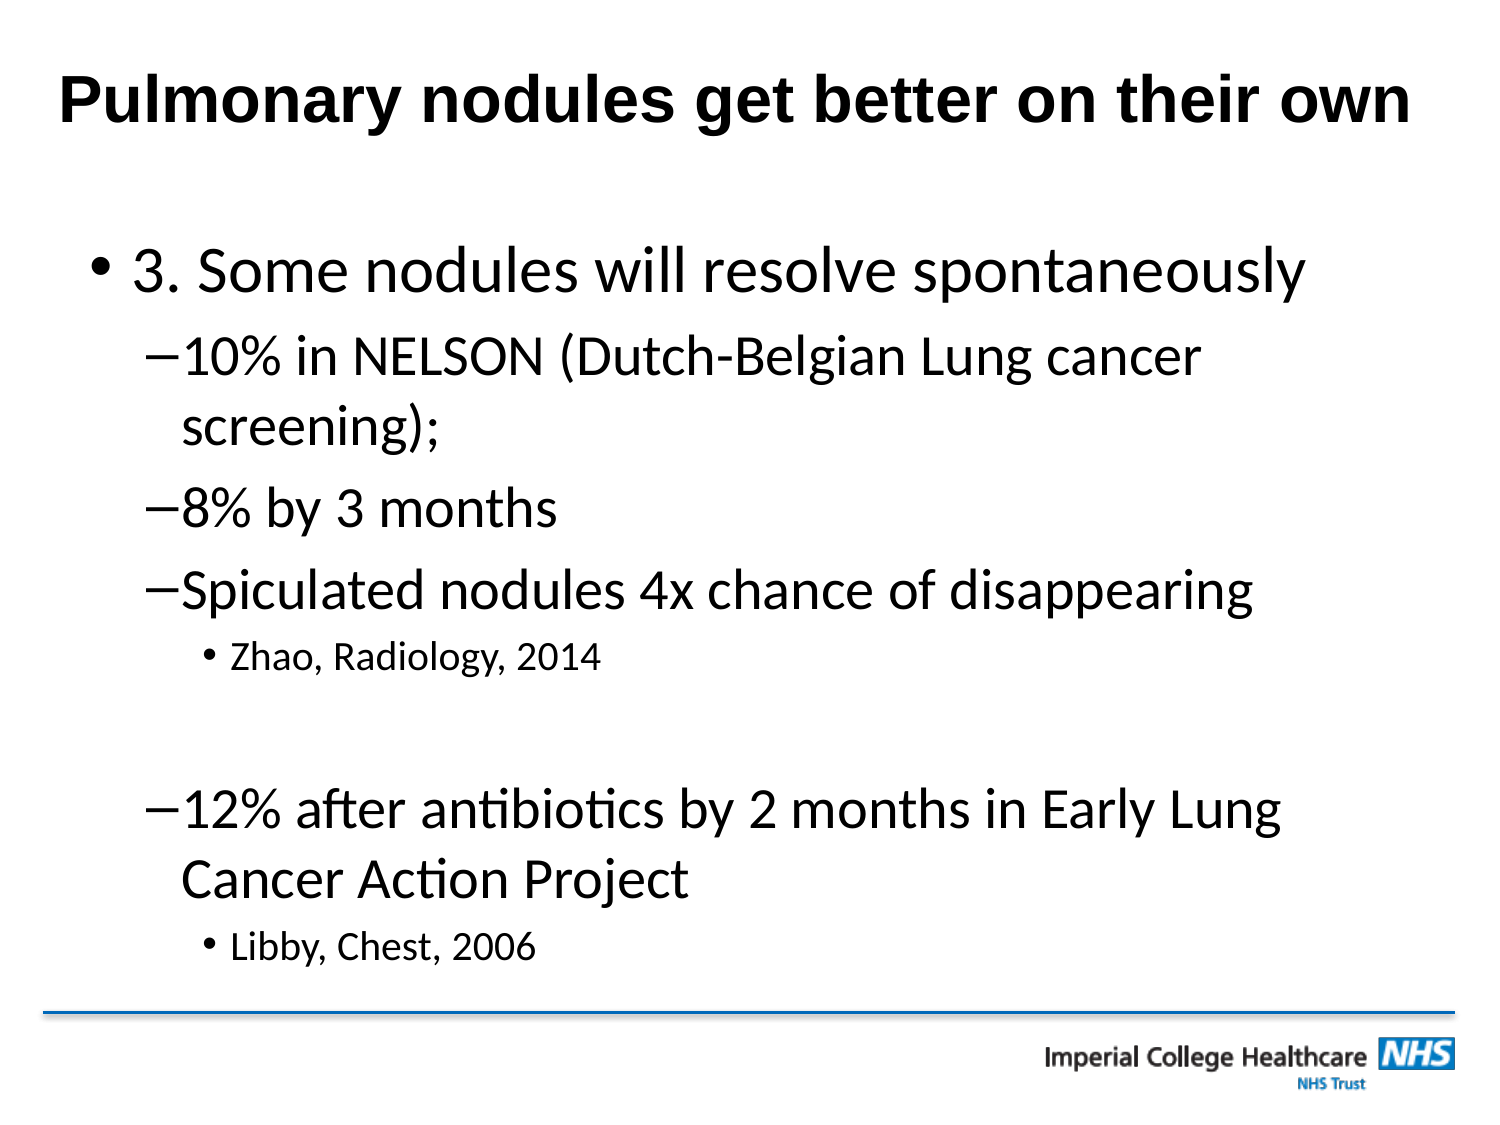

# Pulmonary nodules get better on their own
3. Some nodules will resolve spontaneously
10% in NELSON (Dutch-Belgian Lung cancer screening);
8% by 3 months
Spiculated nodules 4x chance of disappearing
Zhao, Radiology, 2014

12% after antibiotics by 2 months in Early Lung Cancer Action Project
Libby, Chest, 2006